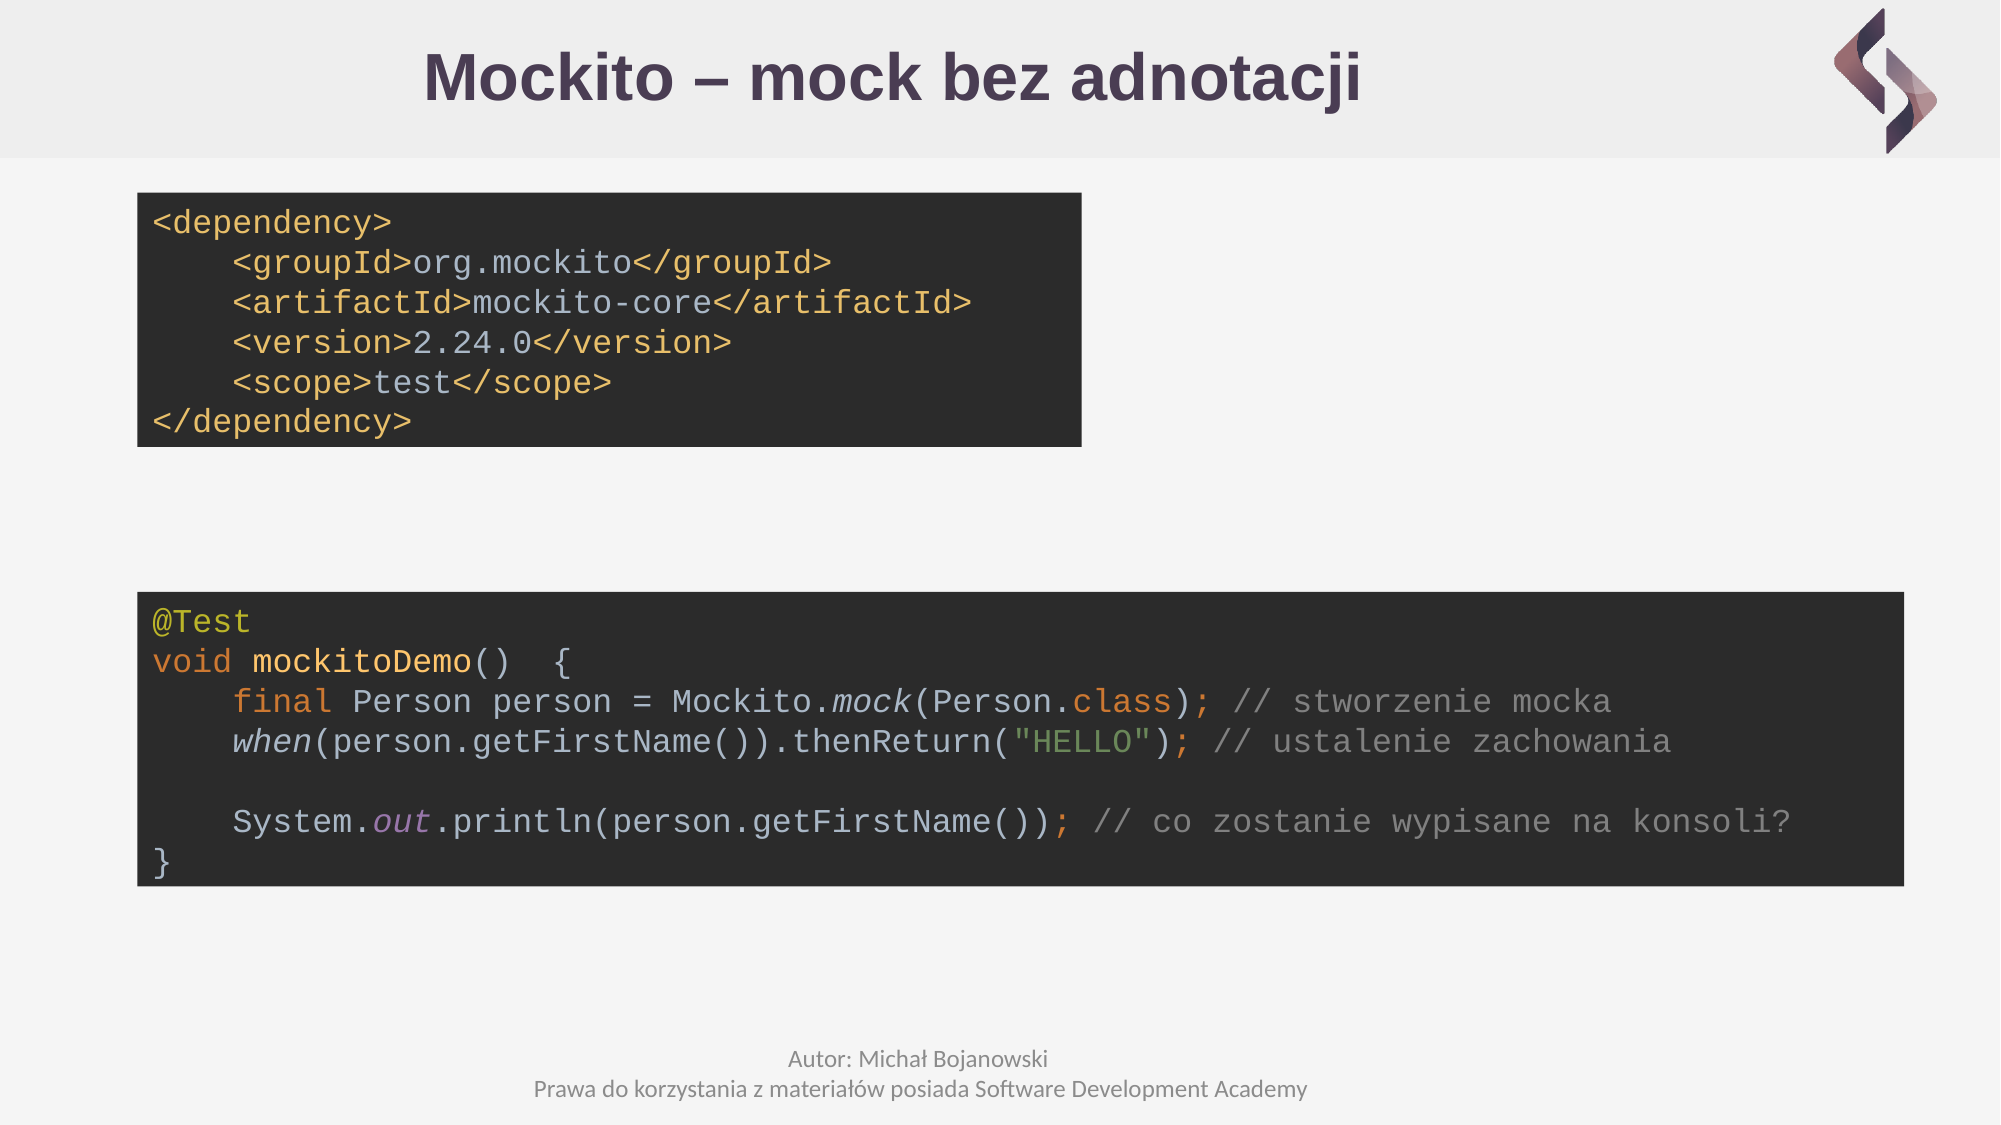

# Mockito – mock bez adnotacji
<dependency>
    <groupId>org.mockito</groupId>
    <artifactId>mockito-core</artifactId>
    <version>2.24.0</version>
    <scope>test</scope>
</dependency>

@Test
void mockitoDemo()  {
    final Person person = Mockito.mock(Person.class); // stworzenie mocka
    when(person.getFirstName()).thenReturn("HELLO"); // ustalenie zachowania
    System.out.println(person.getFirstName()); // co zostanie wypisane na konsoli?
}
Autor: Michał Bojanowski
Prawa do korzystania z materiałów posiada Software Development Academy